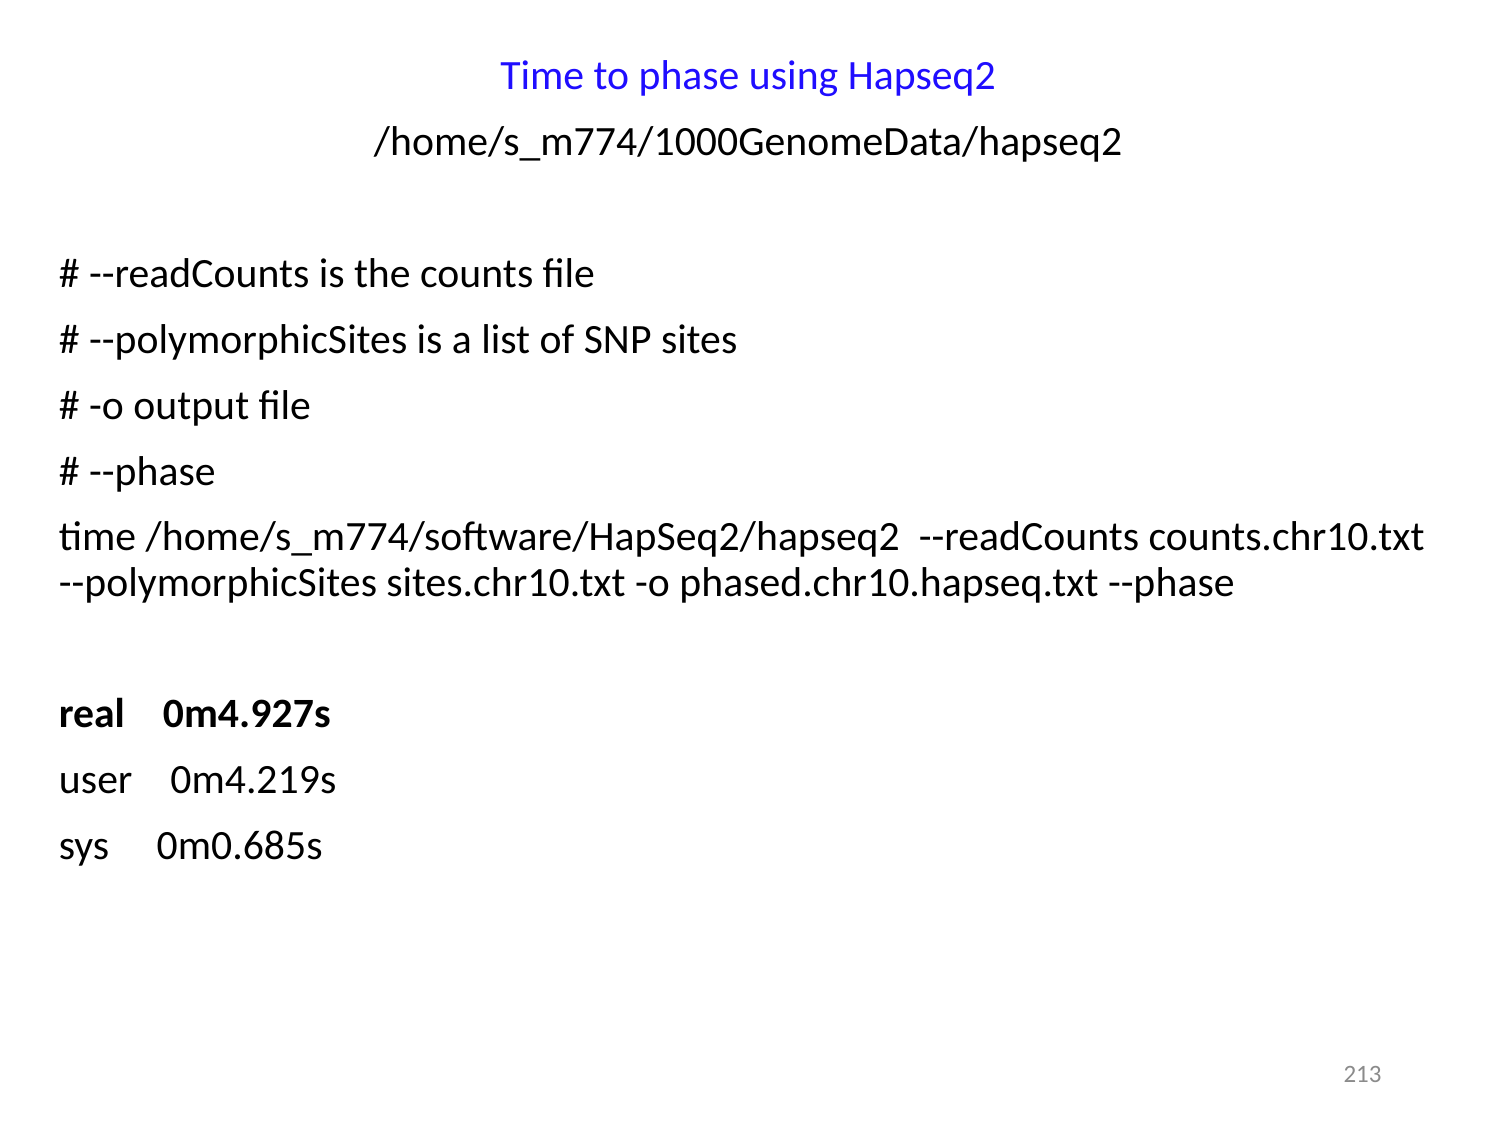

Time to phase using Hapseq2
/home/s_m774/1000GenomeData/hapseq2

# --readCounts is the counts file
# --polymorphicSites is a list of SNP sites
# -o output file
# --phase
time /home/s_m774/software/HapSeq2/hapseq2  --readCounts counts.chr10.txt --polymorphicSites sites.chr10.txt -o phased.chr10.hapseq.txt --phase

real    0m4.927s
user    0m4.219s
sys     0m0.685s

213